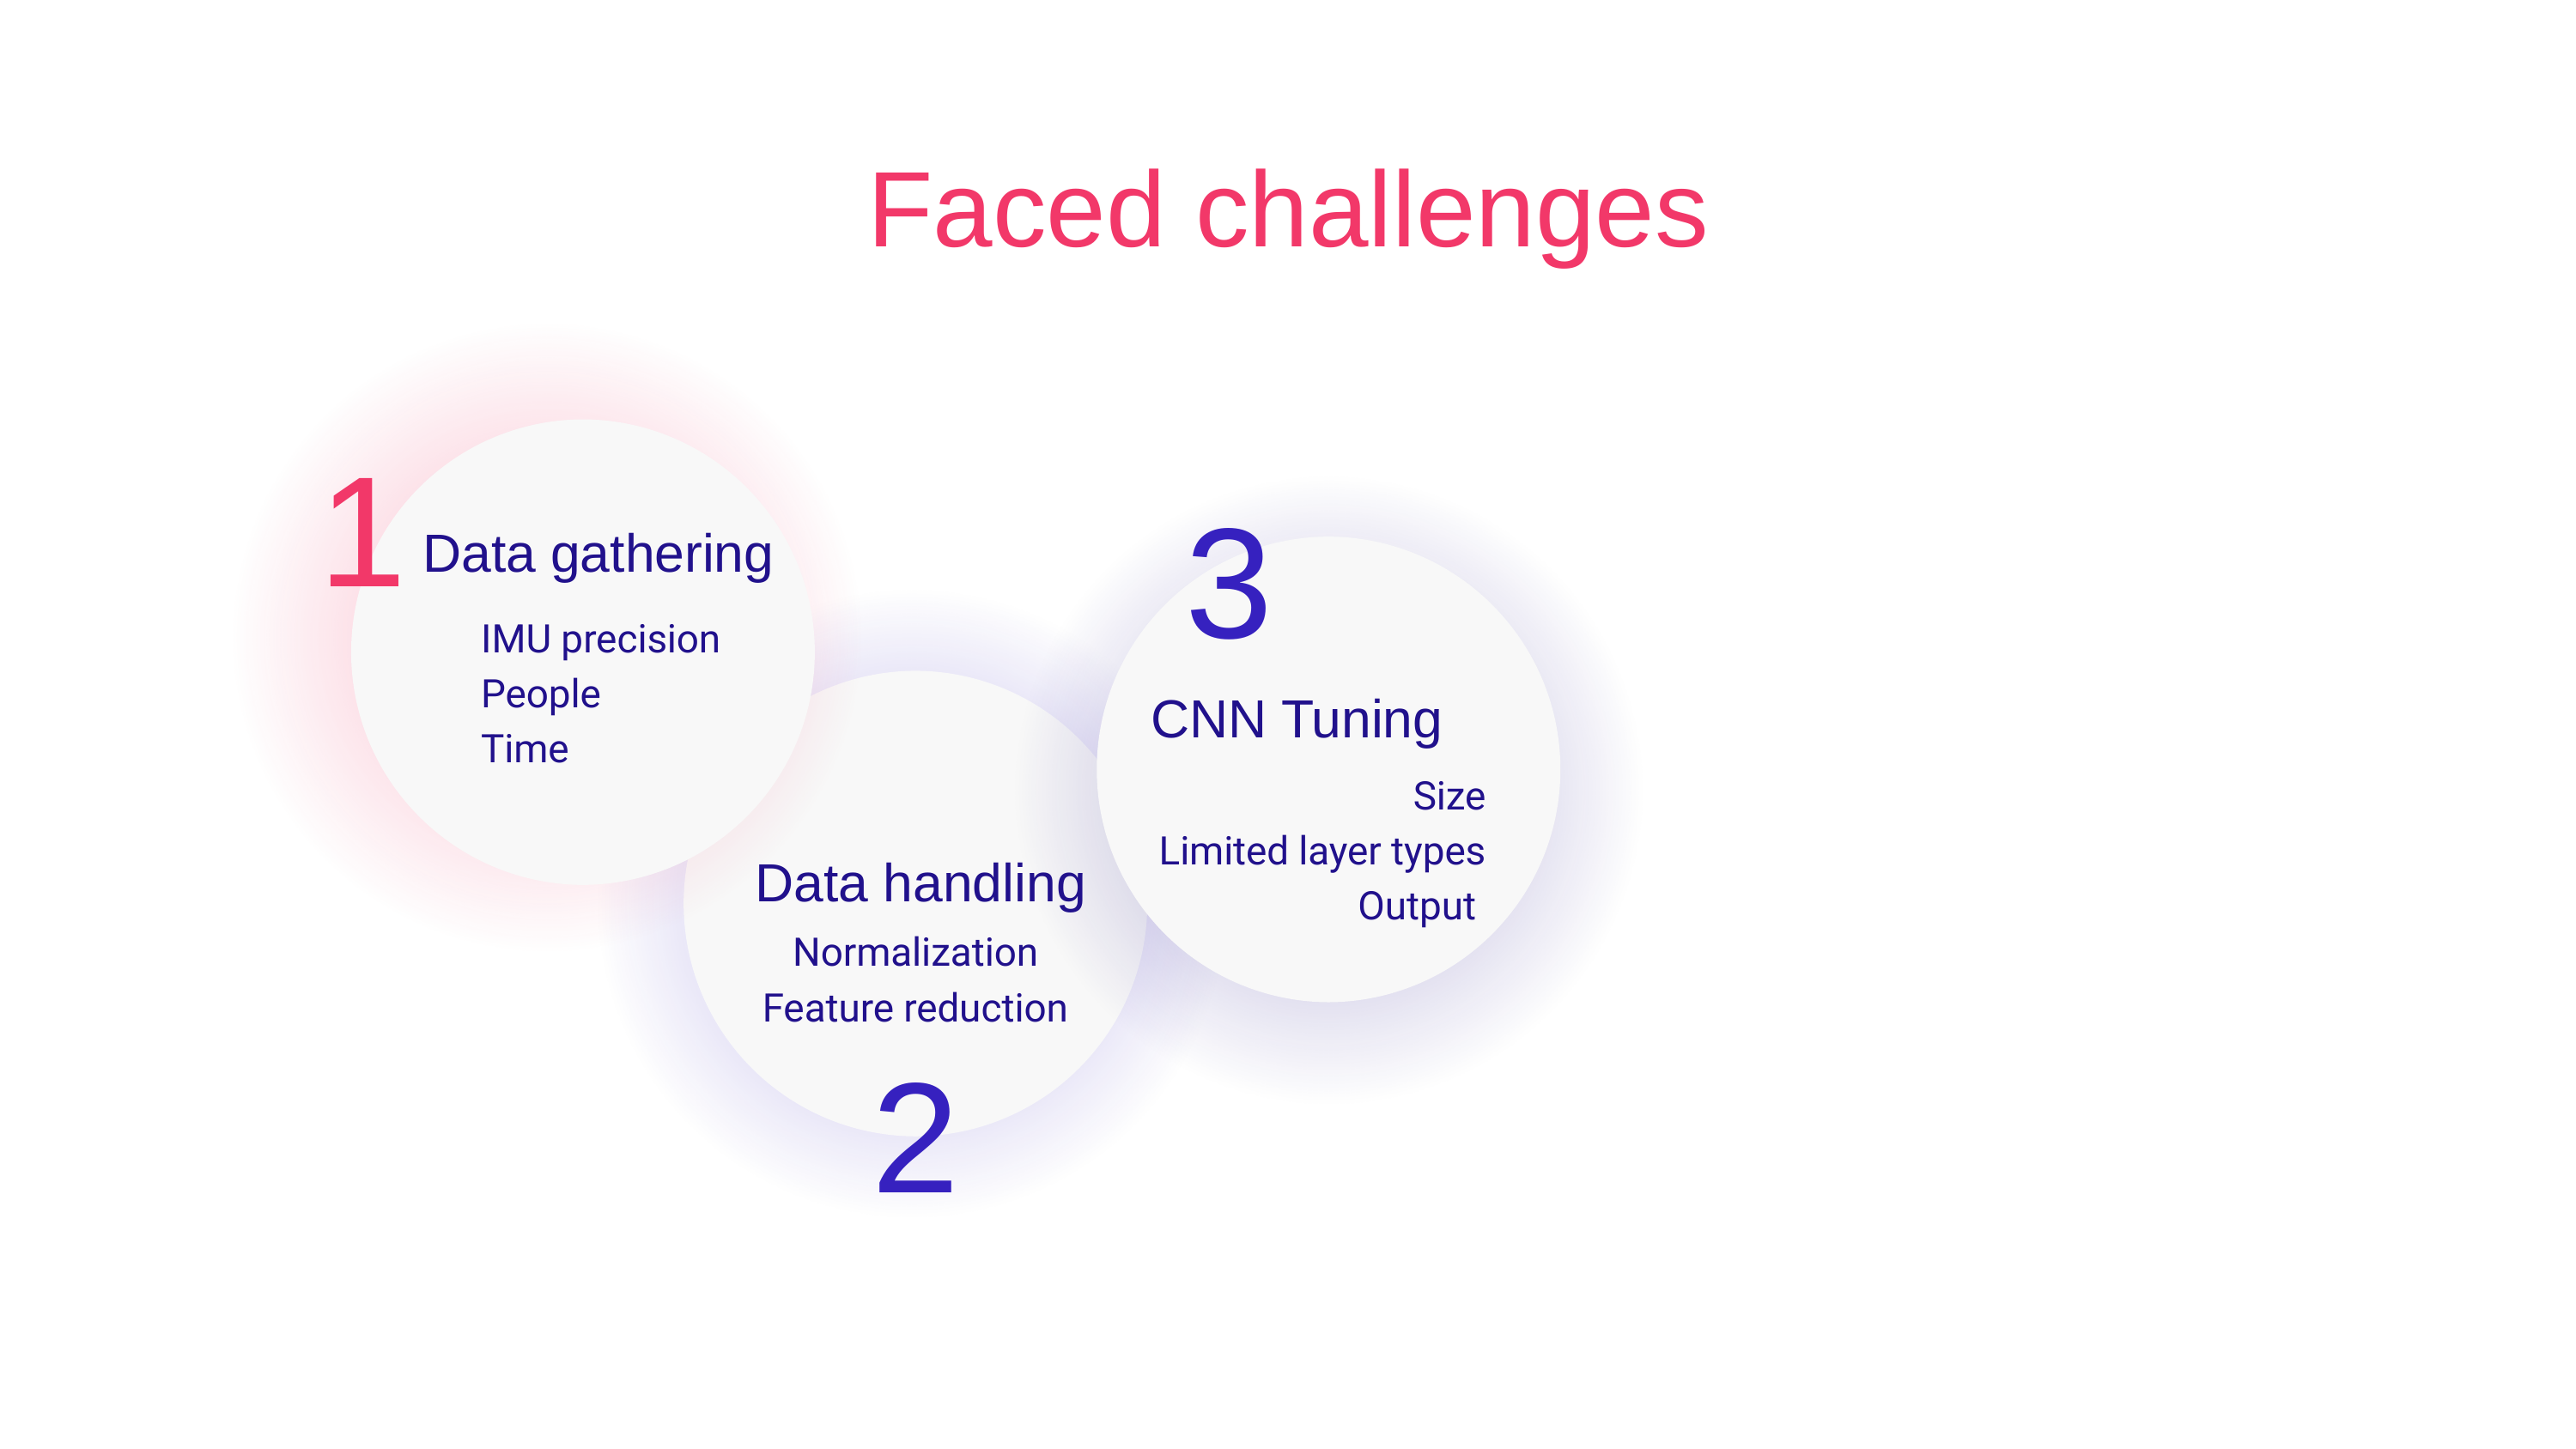

Faced challenges

1

3
Data gathering

IMU precision
People
Time

CNN Tuning
Size
Limited layer types
Output
Data handling
Normalization
Feature reduction
2